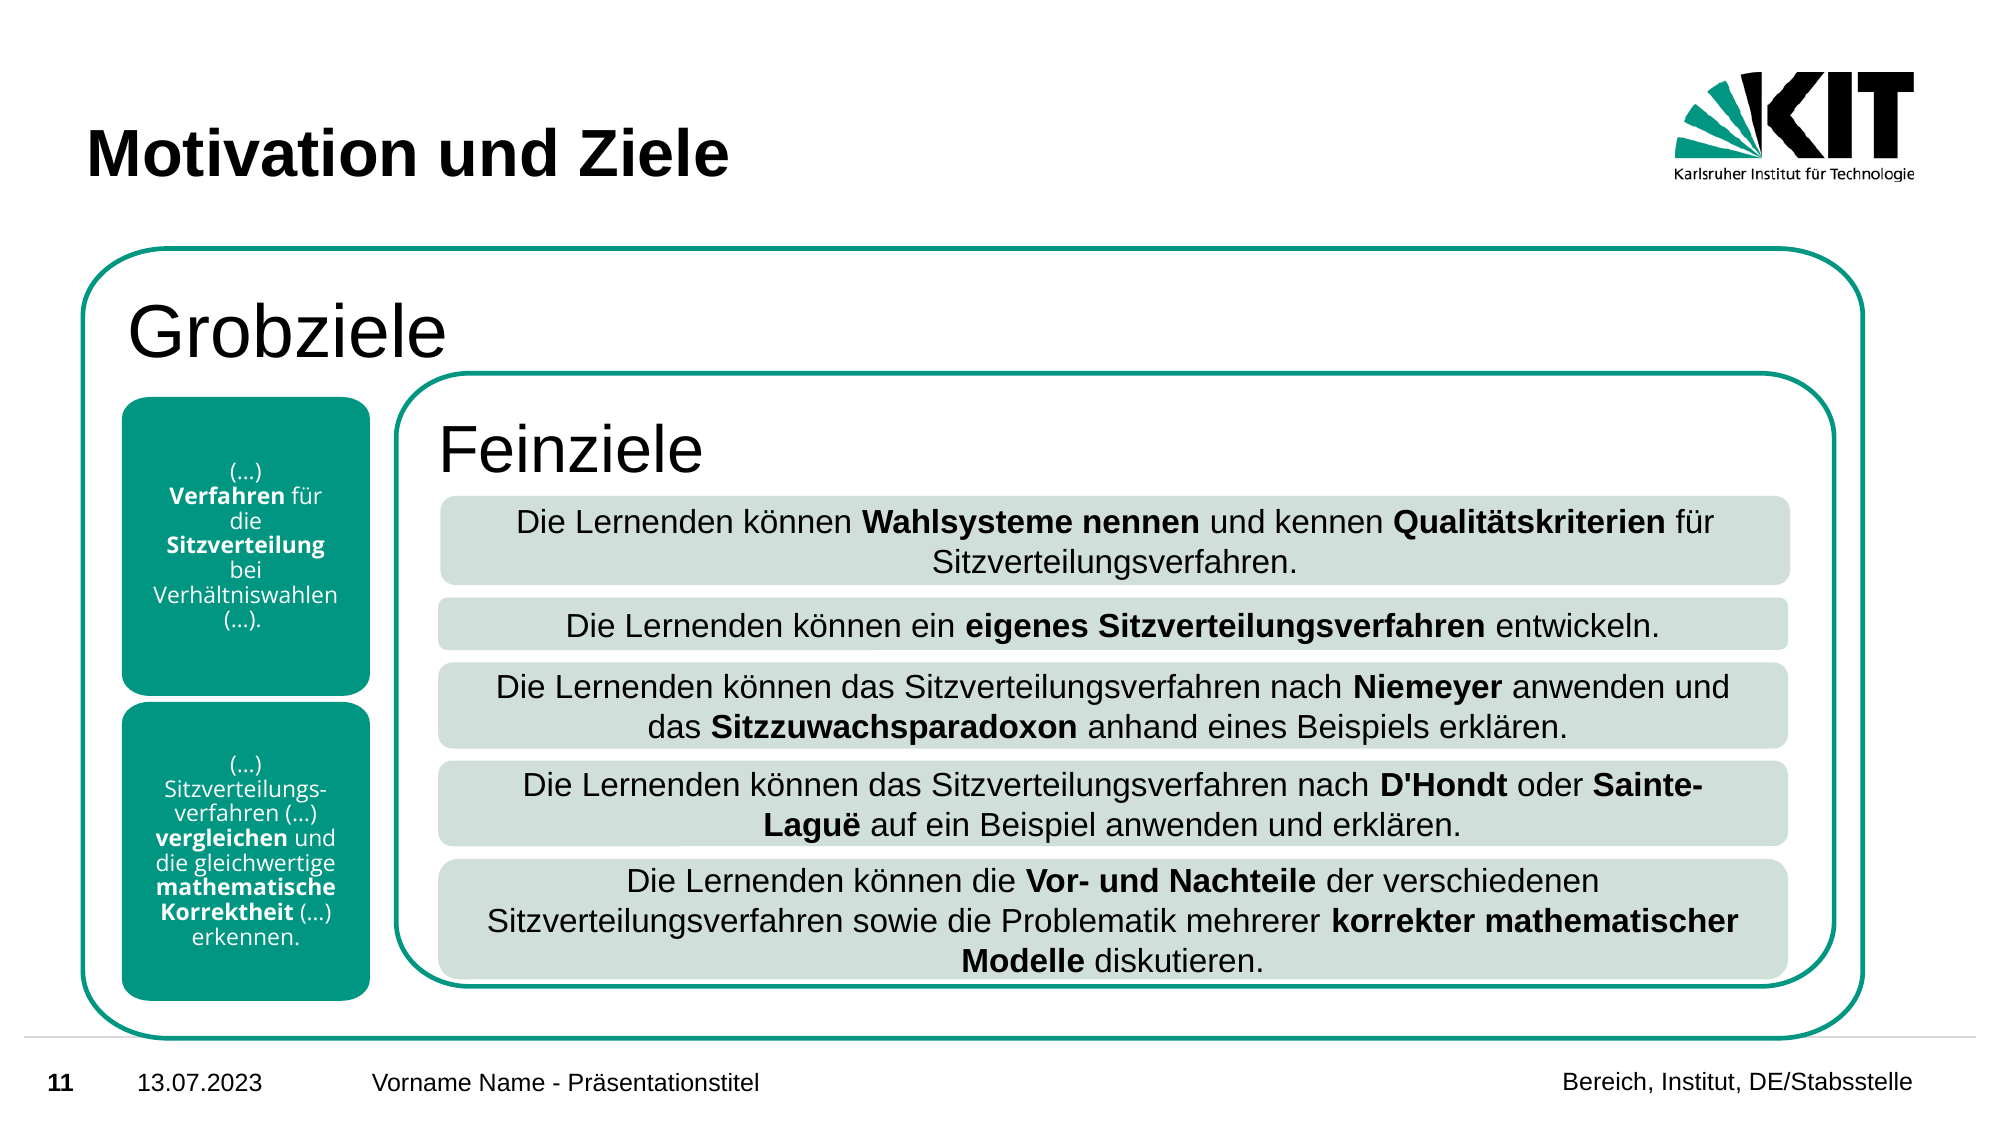

# Motivation und Ziele
Grobziele
Feinziele
(…)
Verfahren für die Sitzverteilung bei Verhältniswahlen
(…).
Die Lernenden können Wahlsysteme nennen und kennen Qualitätskriterien für Sitzverteilungsverfahren.
Die Lernenden können ein eigenes Sitzverteilungsverfahren entwickeln.
Die Lernenden können das Sitzverteilungsverfahren nach Niemeyer anwenden und das Sitzzuwachsparadoxon anhand eines Beispiels erklären.
(…)
Sitzverteilungs-verfahren (…) vergleichen und die gleichwertige mathematische Korrektheit (…) erkennen.
Die Lernenden können das Sitzverteilungsverfahren nach D'Hondt oder Sainte-Laguë auf ein Beispiel anwenden und erklären.
Die Lernenden können die Vor- und Nachteile der verschiedenen Sitzverteilungsverfahren sowie die Problematik mehrerer korrekter mathematischer Modelle diskutieren.
11
13.07.2023